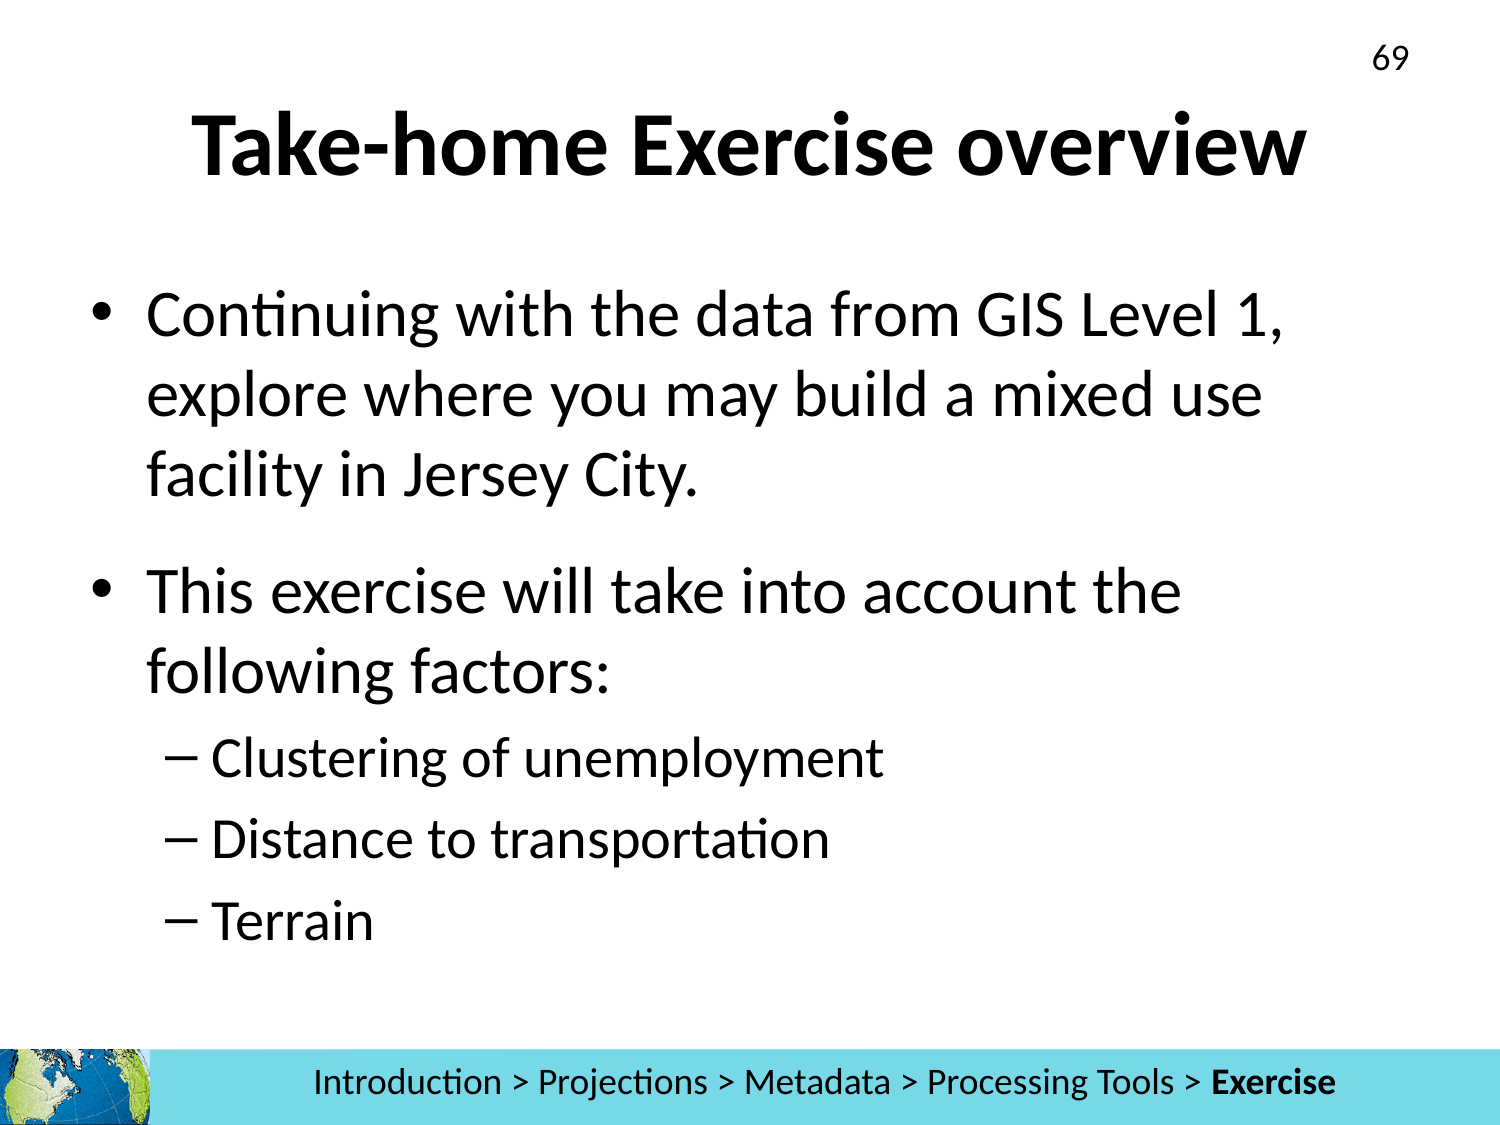

69
# Take-home Exercise overview
Continuing with the data from GIS Level 1, explore where you may build a mixed use facility in Jersey City.

This exercise will take into account the following factors:
Clustering of unemployment
Distance to transportation
Terrain
Introduction > Projections > Metadata > Processing Tools > Exercise
Analysis >> Projections >> Metadata >> Processing Tools >> Exercise